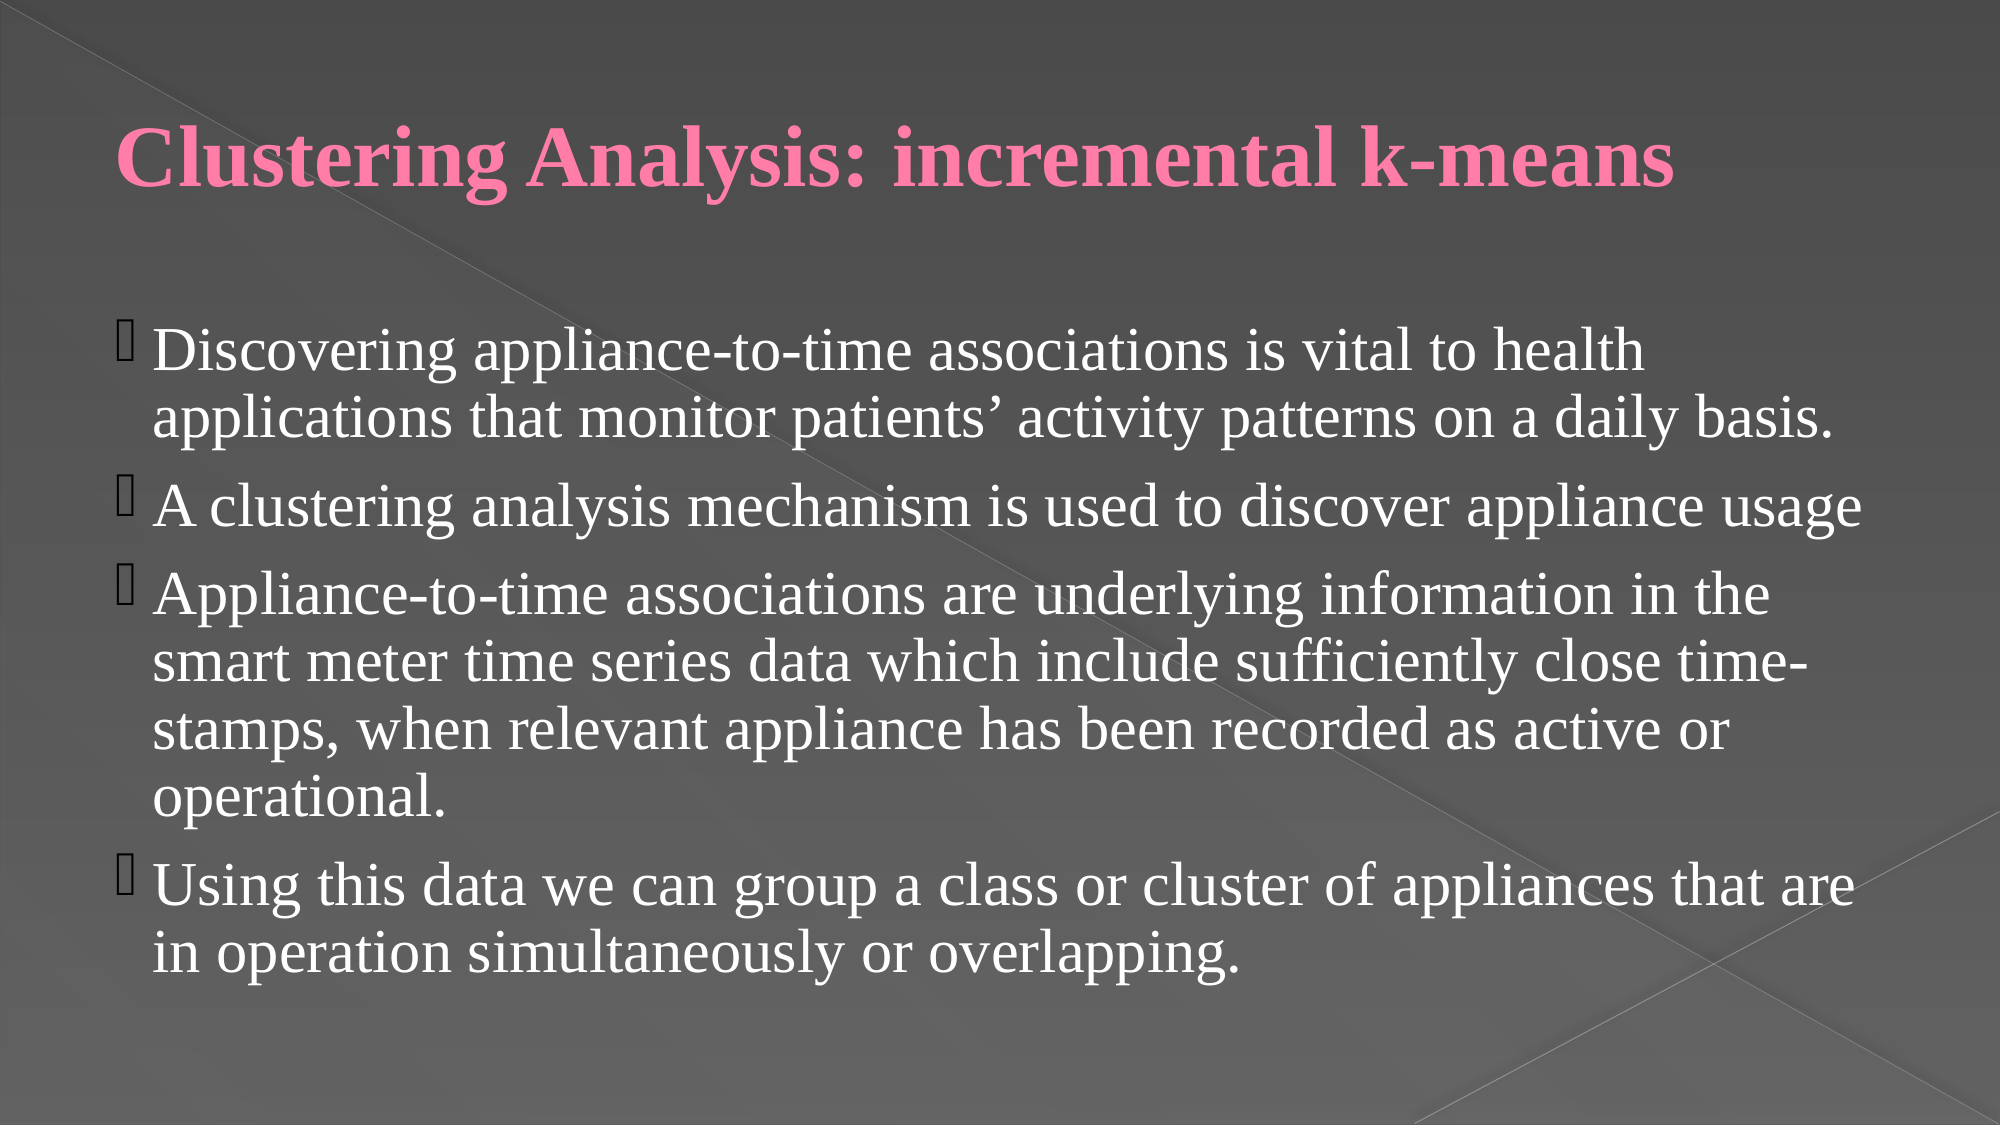

# Clustering Analysis: incremental k-means
Discovering appliance-to-time associations is vital to health applications that monitor patients’ activity patterns on a daily basis.
A clustering analysis mechanism is used to discover appliance usage
Appliance-to-time associations are underlying information in the smart meter time series data which include sufficiently close time-stamps, when relevant appliance has been recorded as active or operational.
Using this data we can group a class or cluster of appliances that are in operation simultaneously or overlapping.